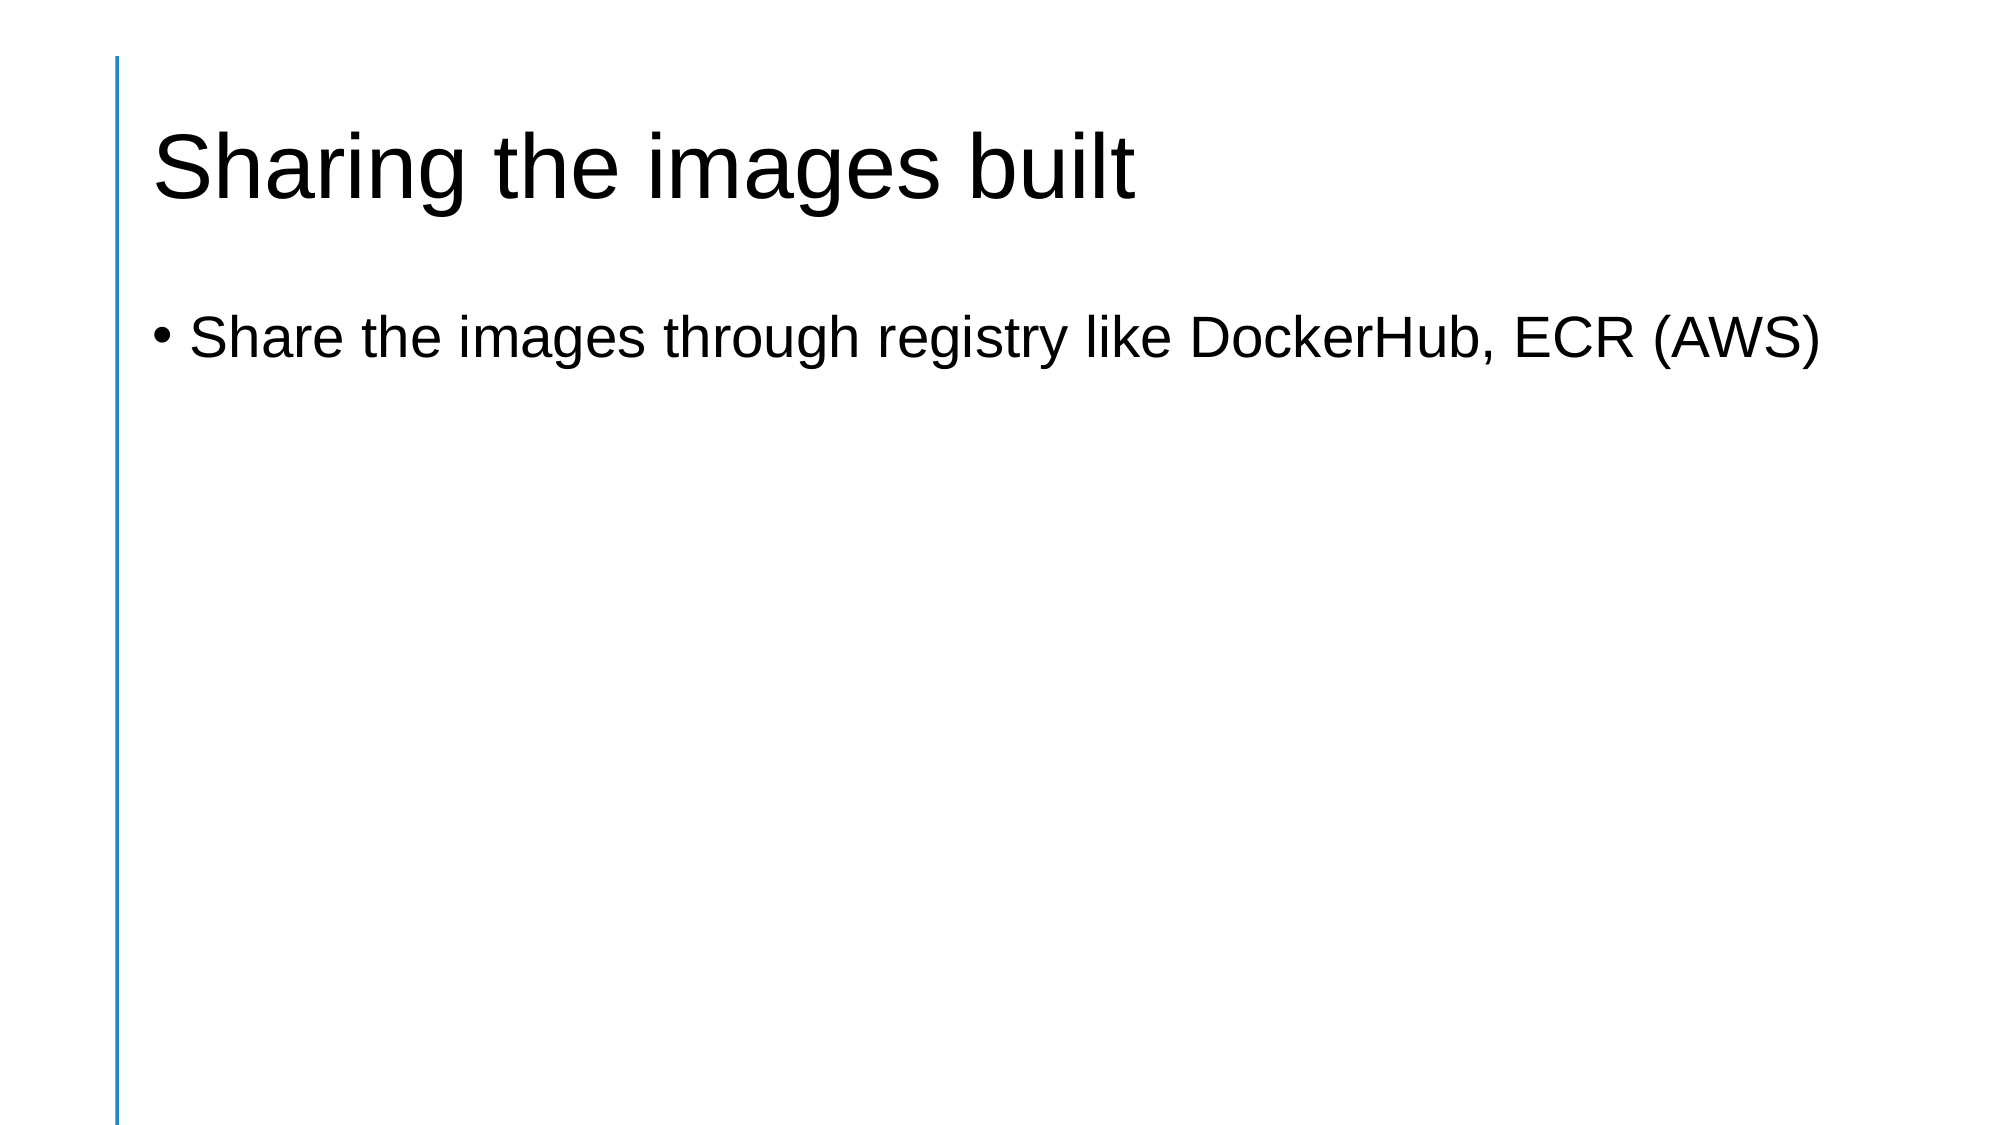

# Sharing the images built
Share the images through registry like DockerHub, ECR (AWS)